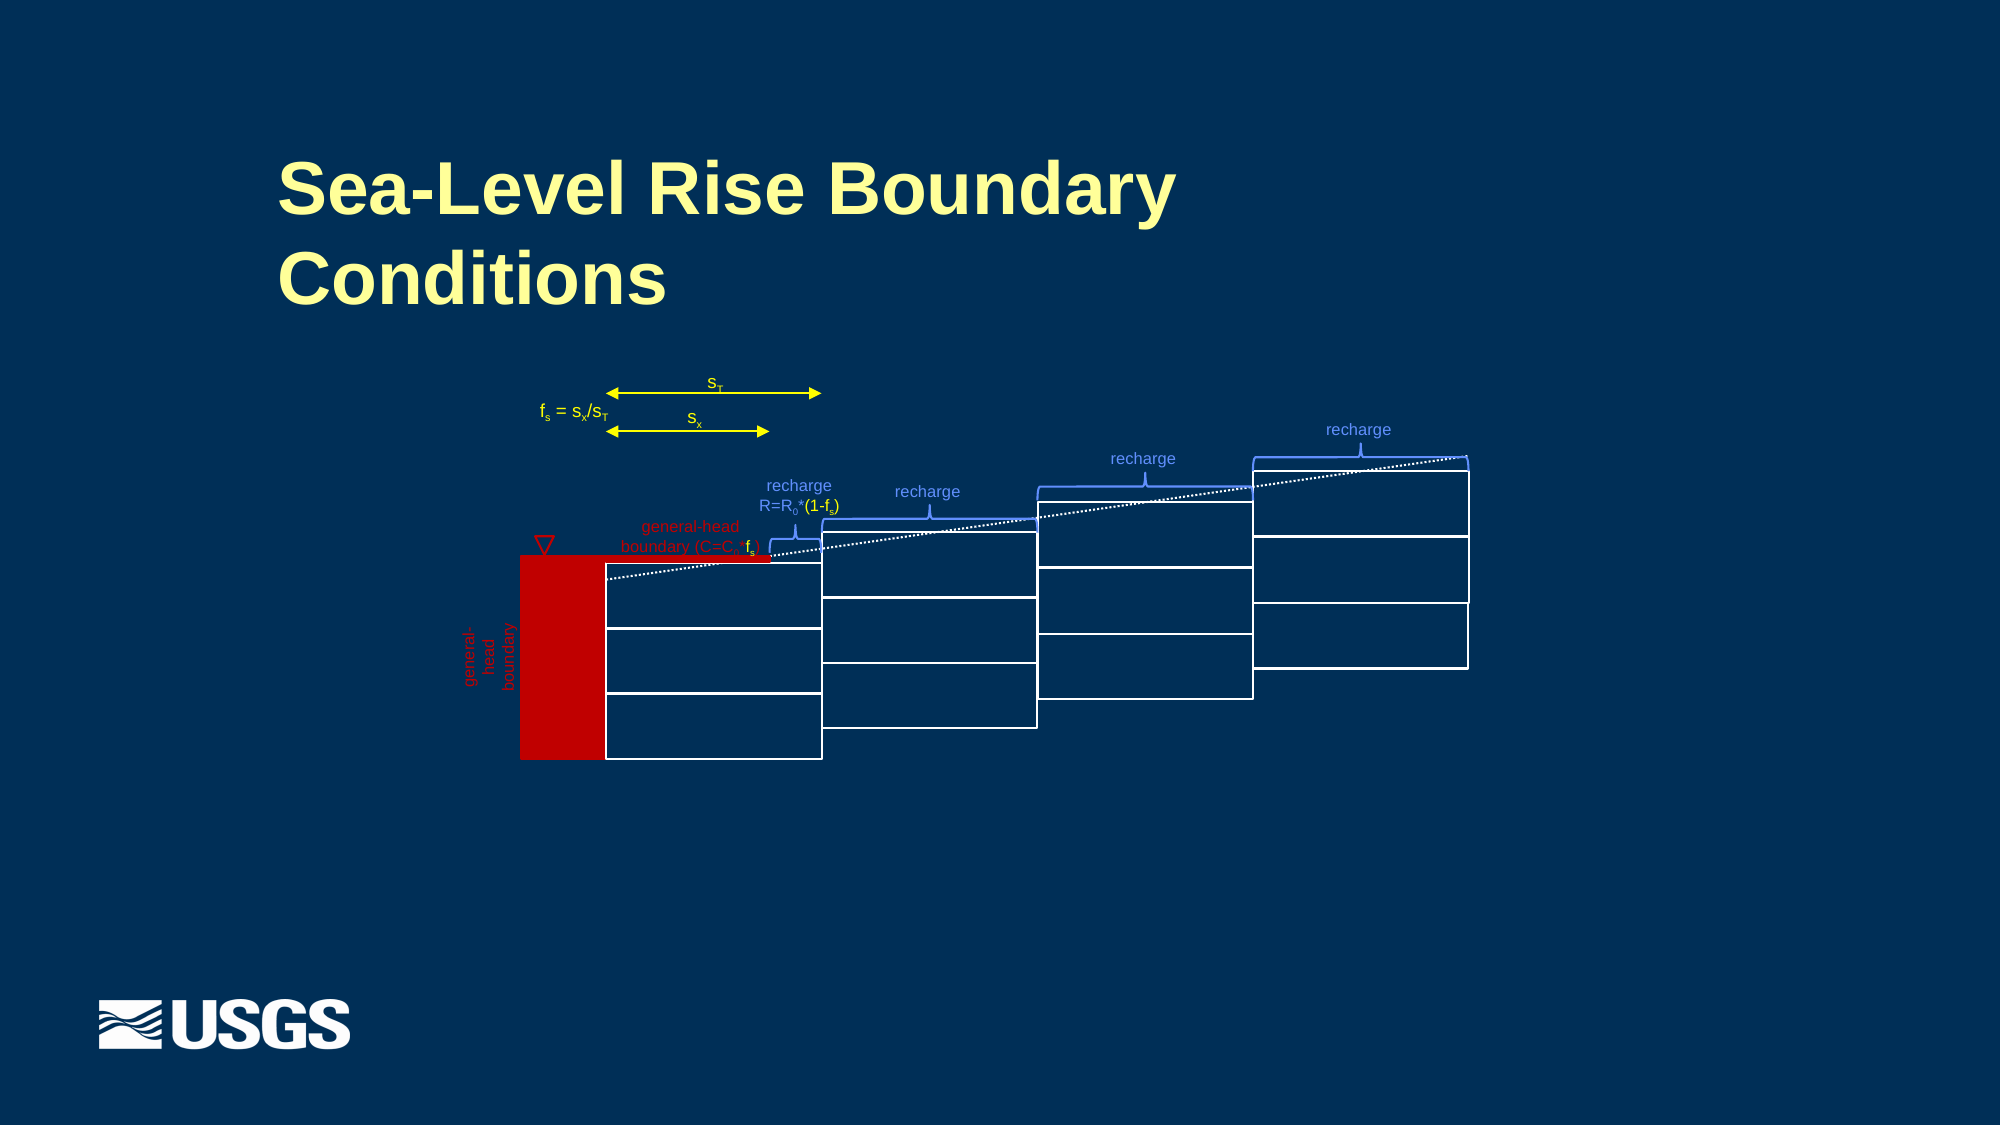

# Sea-Level Rise Boundary Conditions

sT

fs = sx/sT
sx

recharge
recharge
recharge
R=R0*(1-fs)

recharge

general-head boundary (C=C0*fs)

general-head boundary